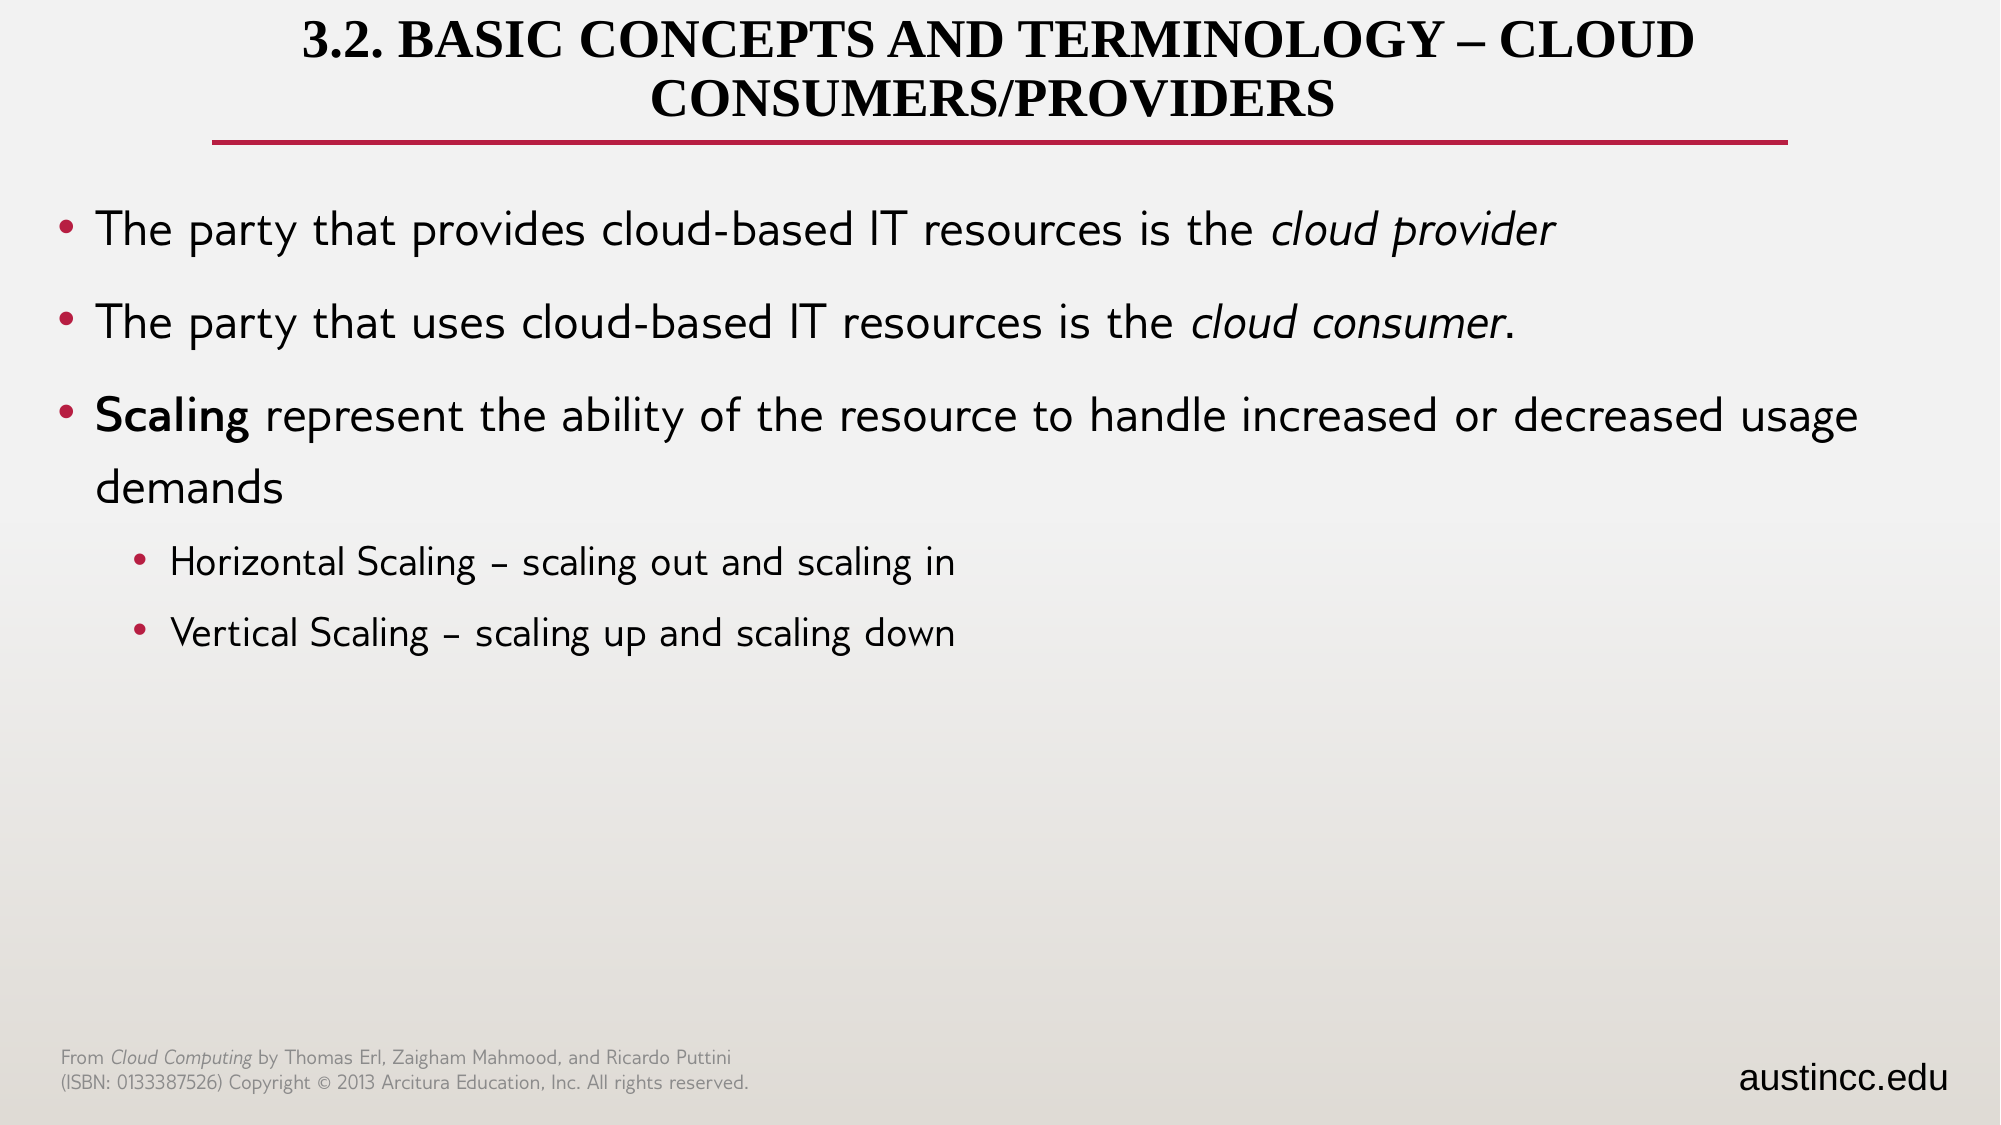

# 3.2. Basic Concepts and Terminology – Cloud Consumers/providers
The party that provides cloud-based IT resources is the cloud provider
The party that uses cloud-based IT resources is the cloud consumer.
Scaling represent the ability of the resource to handle increased or decreased usage demands
Horizontal Scaling – scaling out and scaling in
Vertical Scaling – scaling up and scaling down
From Cloud Computing by Thomas Erl, Zaigham Mahmood, and Ricardo Puttini
(ISBN: 0133387526) Copyright © 2013 Arcitura Education, Inc. All rights reserved.